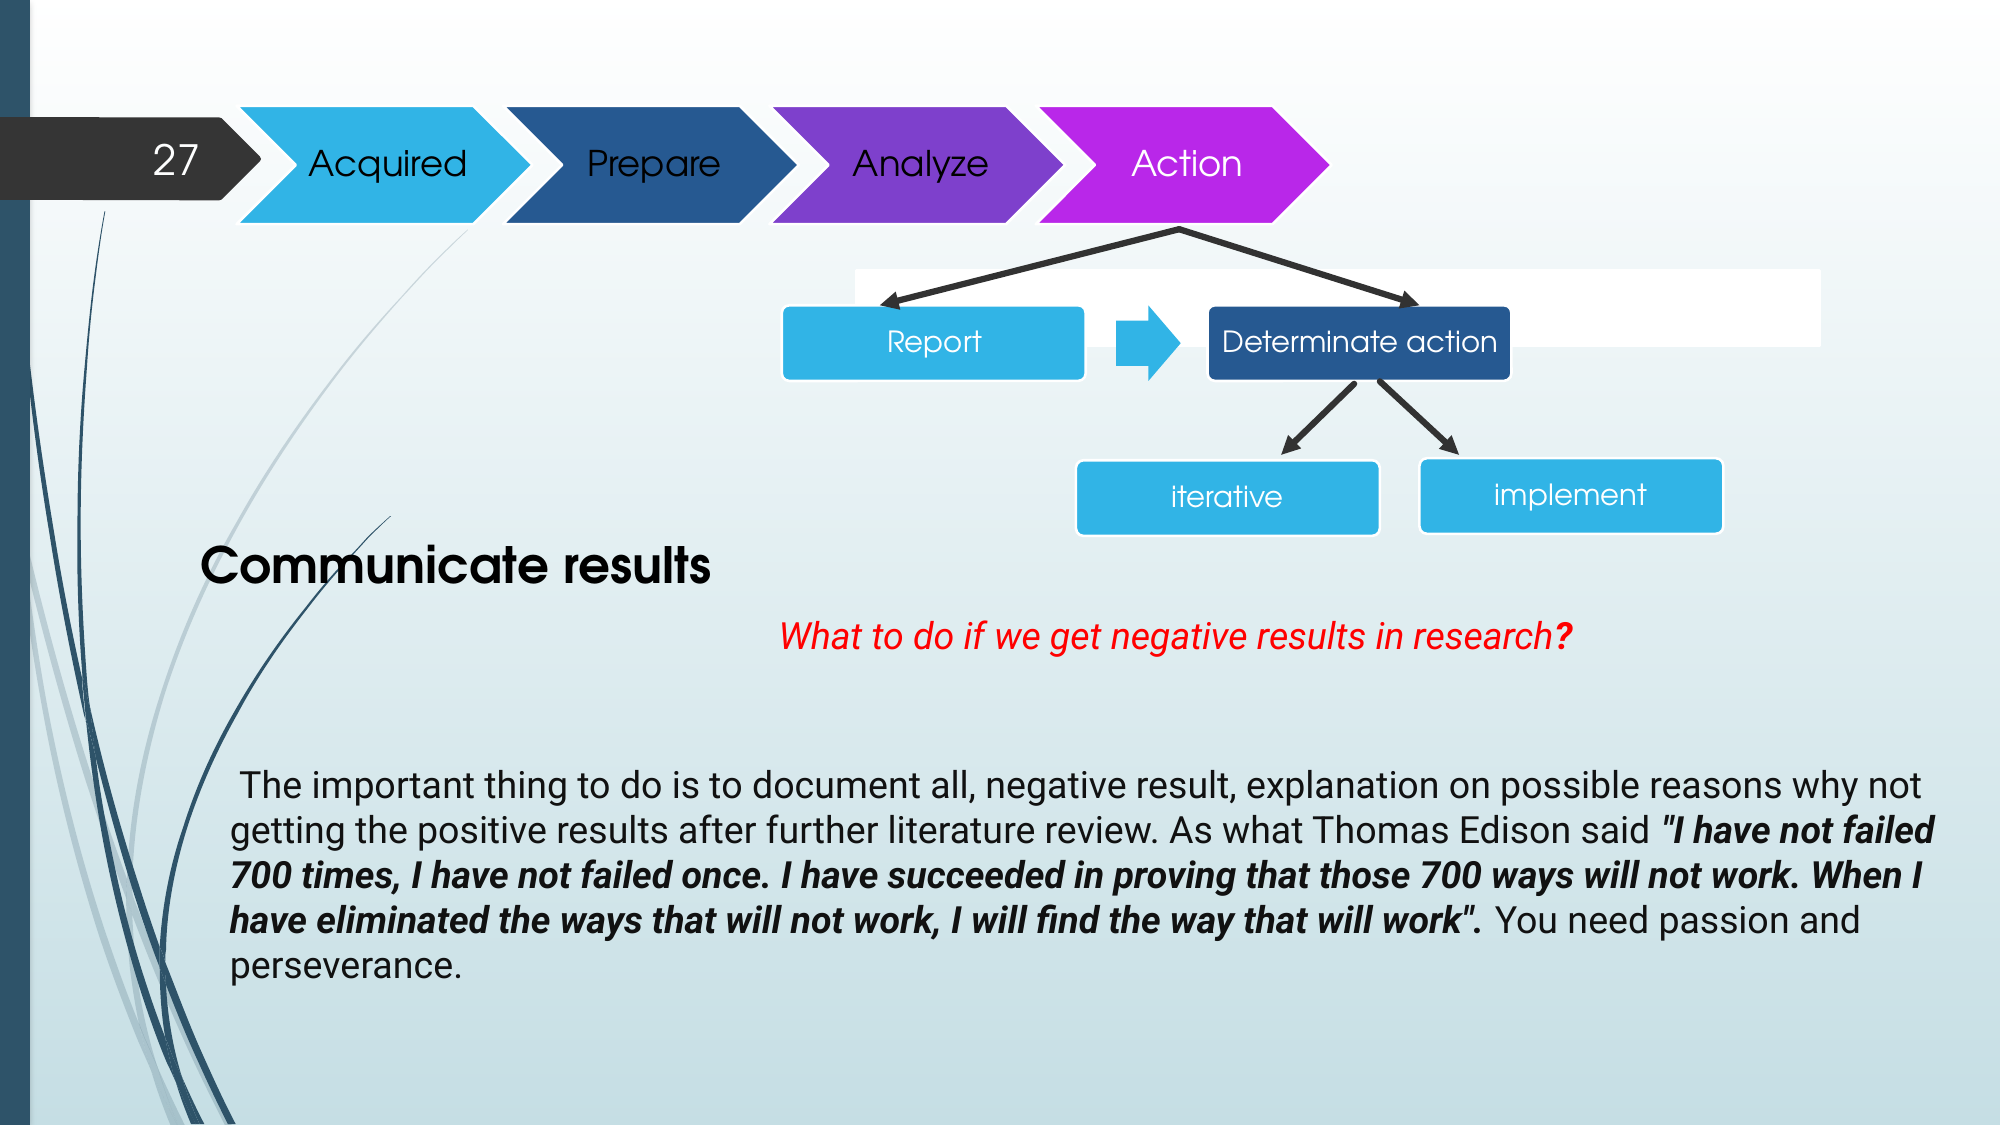

Acquired
Prepare
Analyze
Action
27

Report

Determinate action

implement

iterative
Communicate results
What to do if we get negative results in research?
 The important thing to do is to document all, negative result, explanation on possible reasons why not getting the positive results after further literature review. As what Thomas Edison said "I have not failed 700 times, I have not failed once. I have succeeded in proving that those 700 ways will not work. When I have eliminated the ways that will not work, I will find the way that will work". You need passion and perseverance.